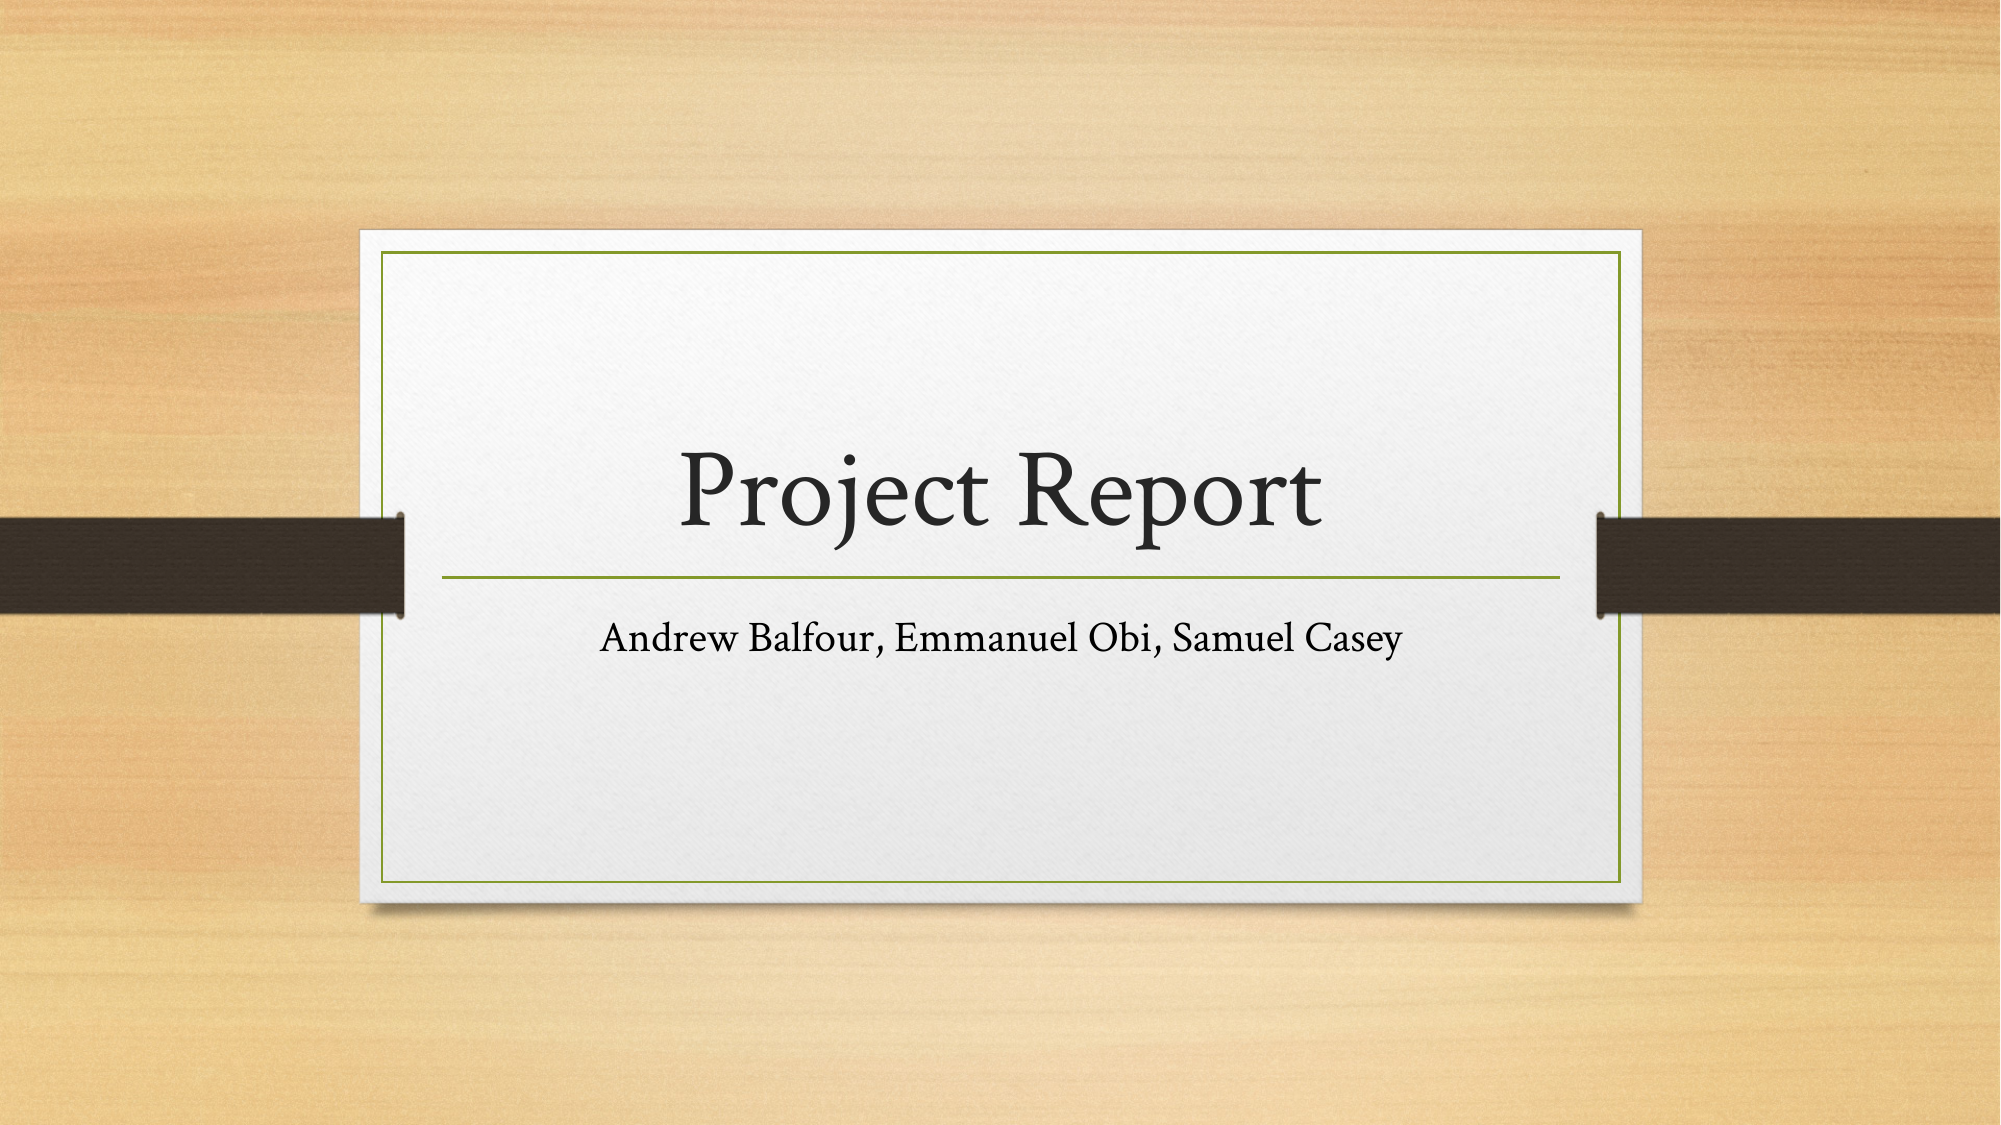

# Project Report
Andrew Balfour, Emmanuel Obi, Samuel Casey